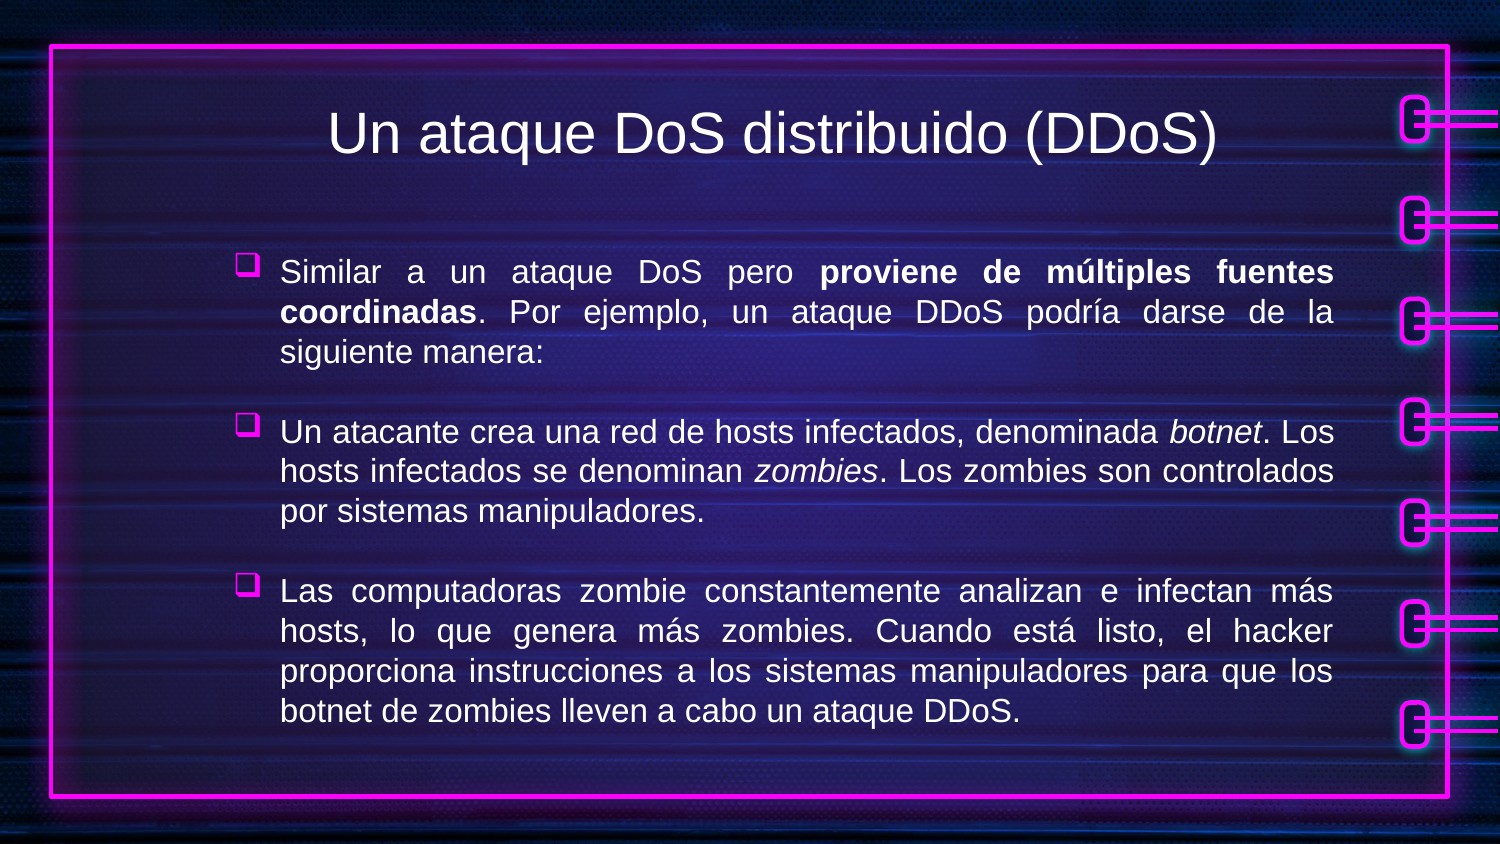

Un ataque DoS distribuido (DDoS)
Similar a un ataque DoS pero proviene de múltiples fuentes coordinadas. Por ejemplo, un ataque DDoS podría darse de la siguiente manera:

Un atacante crea una red de hosts infectados, denominada botnet. Los hosts infectados se denominan zombies. Los zombies son controlados por sistemas manipuladores.

Las computadoras zombie constantemente analizan e infectan más hosts, lo que genera más zombies. Cuando está listo, el hacker proporciona instrucciones a los sistemas manipuladores para que los botnet de zombies lleven a cabo un ataque DDoS.